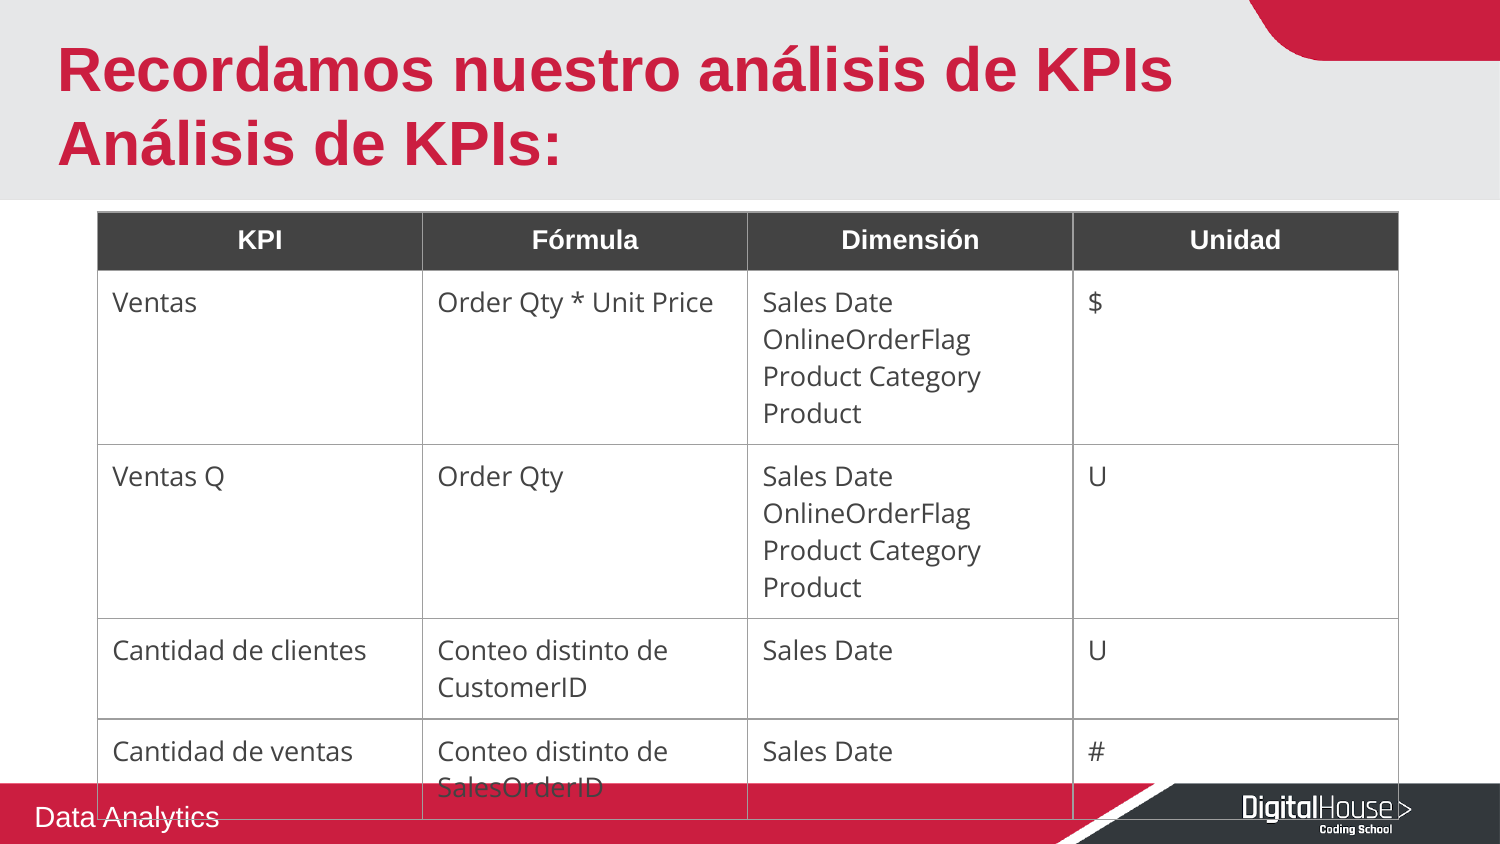

# Recordamos nuestro análisis de KPIs
Análisis de KPIs:
| KPI | Fórmula | Dimensión | Unidad |
| --- | --- | --- | --- |
| Ventas | Order Qty \* Unit Price | Sales Date OnlineOrderFlag Product Category Product | $ |
| Ventas Q | Order Qty | Sales Date OnlineOrderFlag Product Category Product | U |
| Cantidad de clientes | Conteo distinto de CustomerID | Sales Date | U |
| Cantidad de ventas | Conteo distinto de SalesOrderID | Sales Date | # |